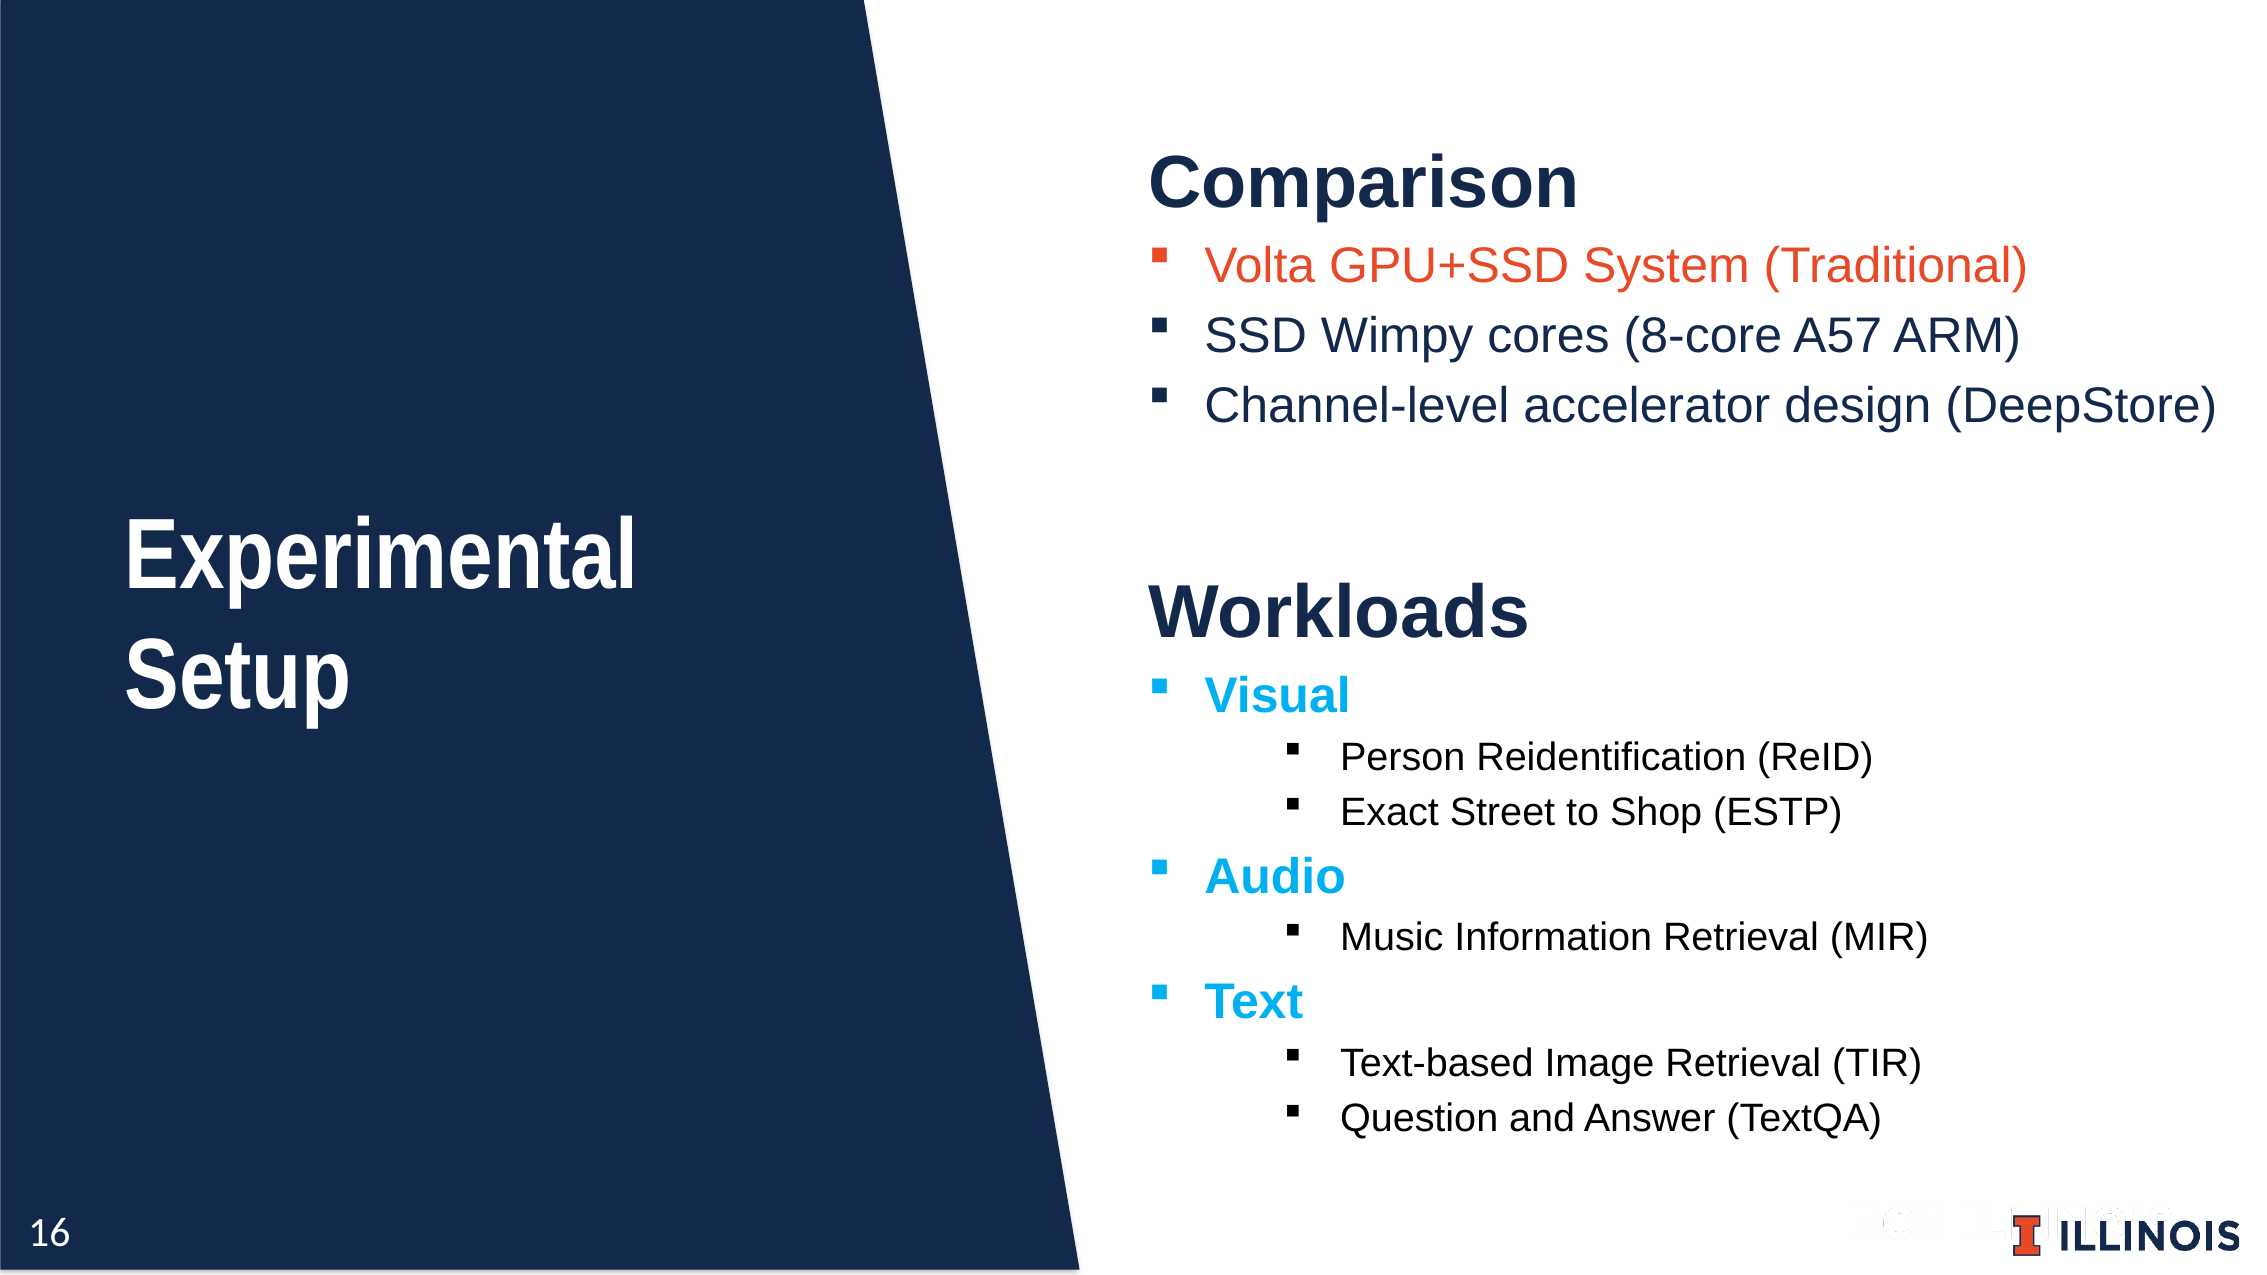

Comparison
Volta GPU+SSD System (Traditional)
SSD Wimpy cores (8-core A57 ARM)
Channel-level accelerator design (DeepStore)
Experimental Setup
Workloads
Visual
Person Reidentification (ReID)
Exact Street to Shop (ESTP)
Audio
Music Information Retrieval (MIR)
Text
Text-based Image Retrieval (TIR)
Question and Answer (TextQA)

16